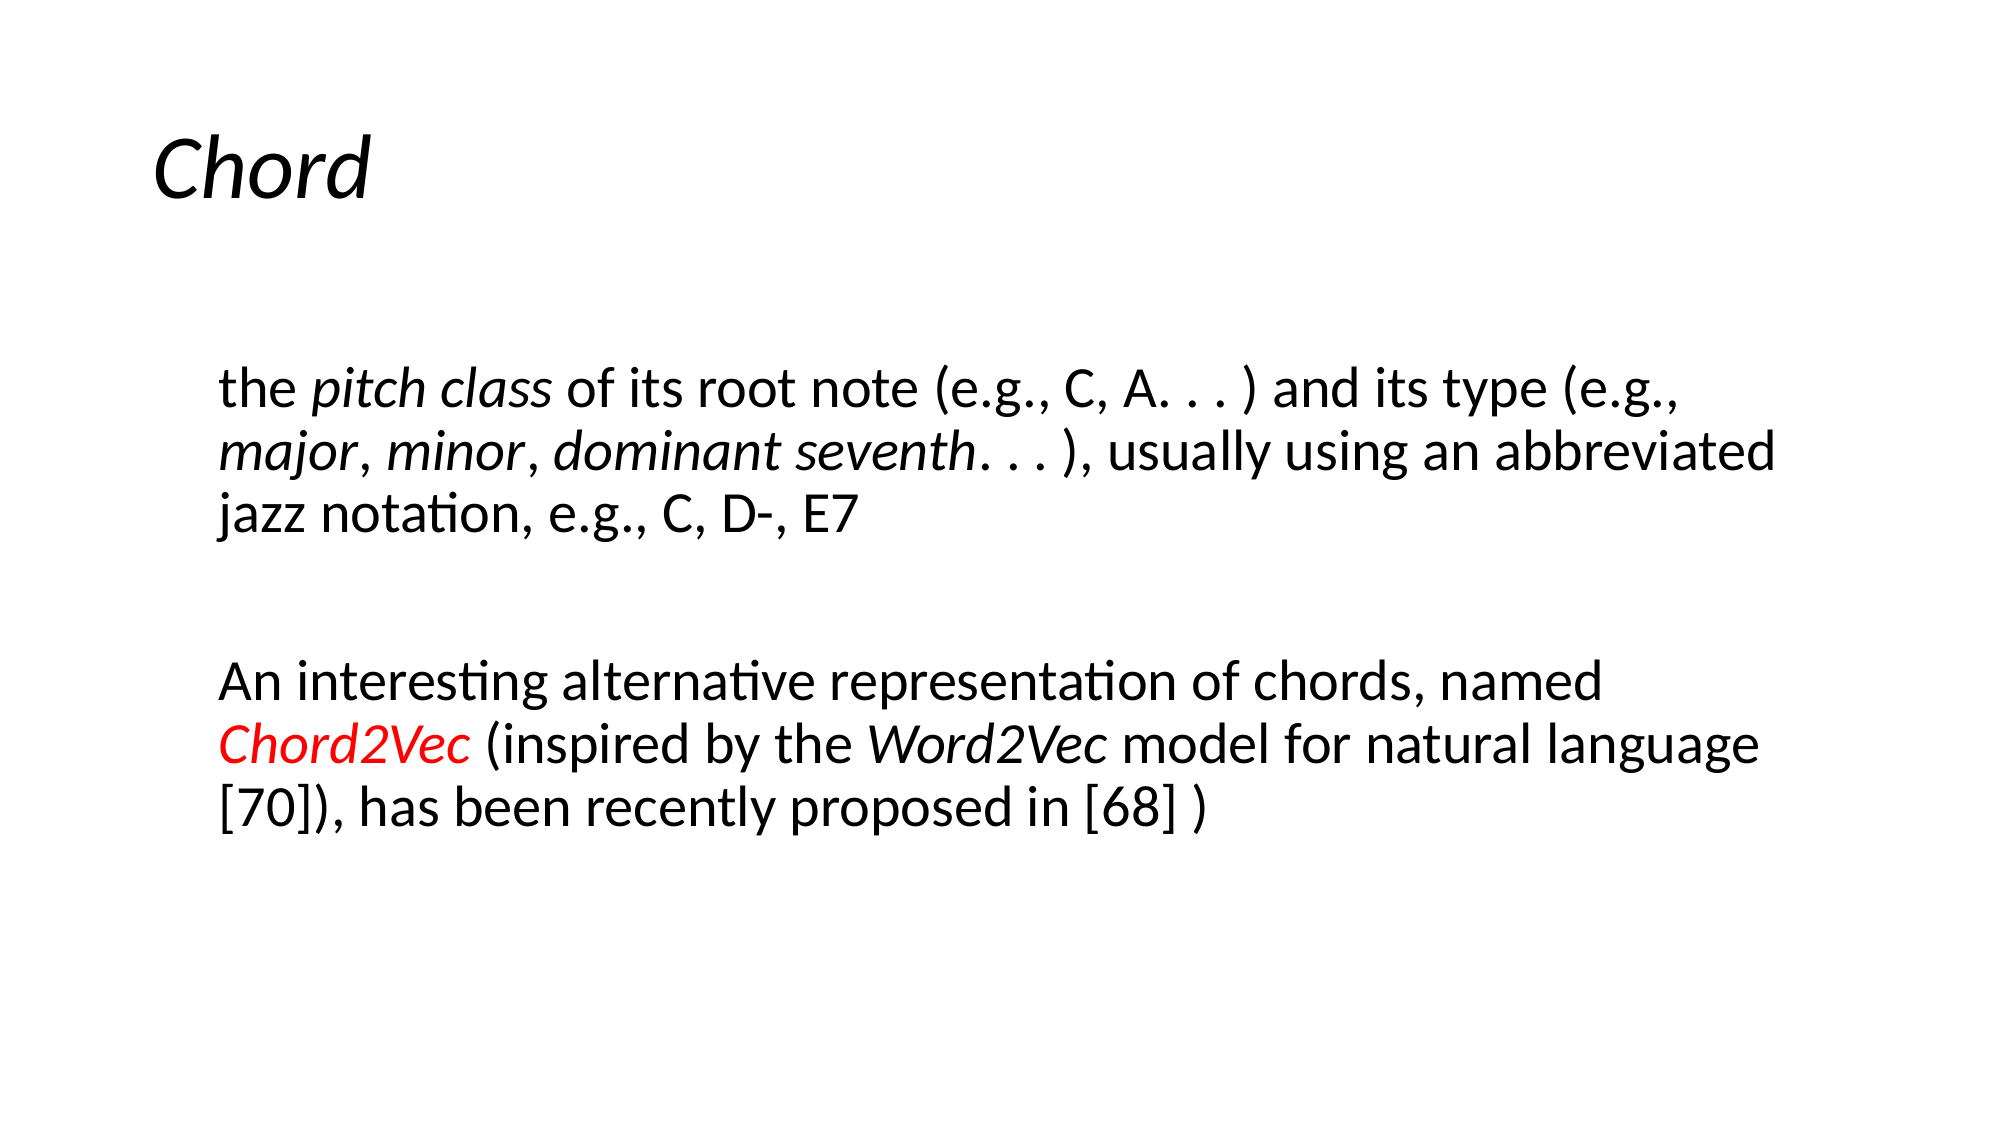

# Chord
the pitch class of its root note (e.g., C, A. . . ) and its type (e.g., major, minor, dominant seventh. . . ), usually using an abbreviated jazz notation, e.g., C, D-, E7

An interesting alternative representation of chords, named Chord2Vec (inspired by the Word2Vec model for natural language [70]), has been recently proposed in [68] )